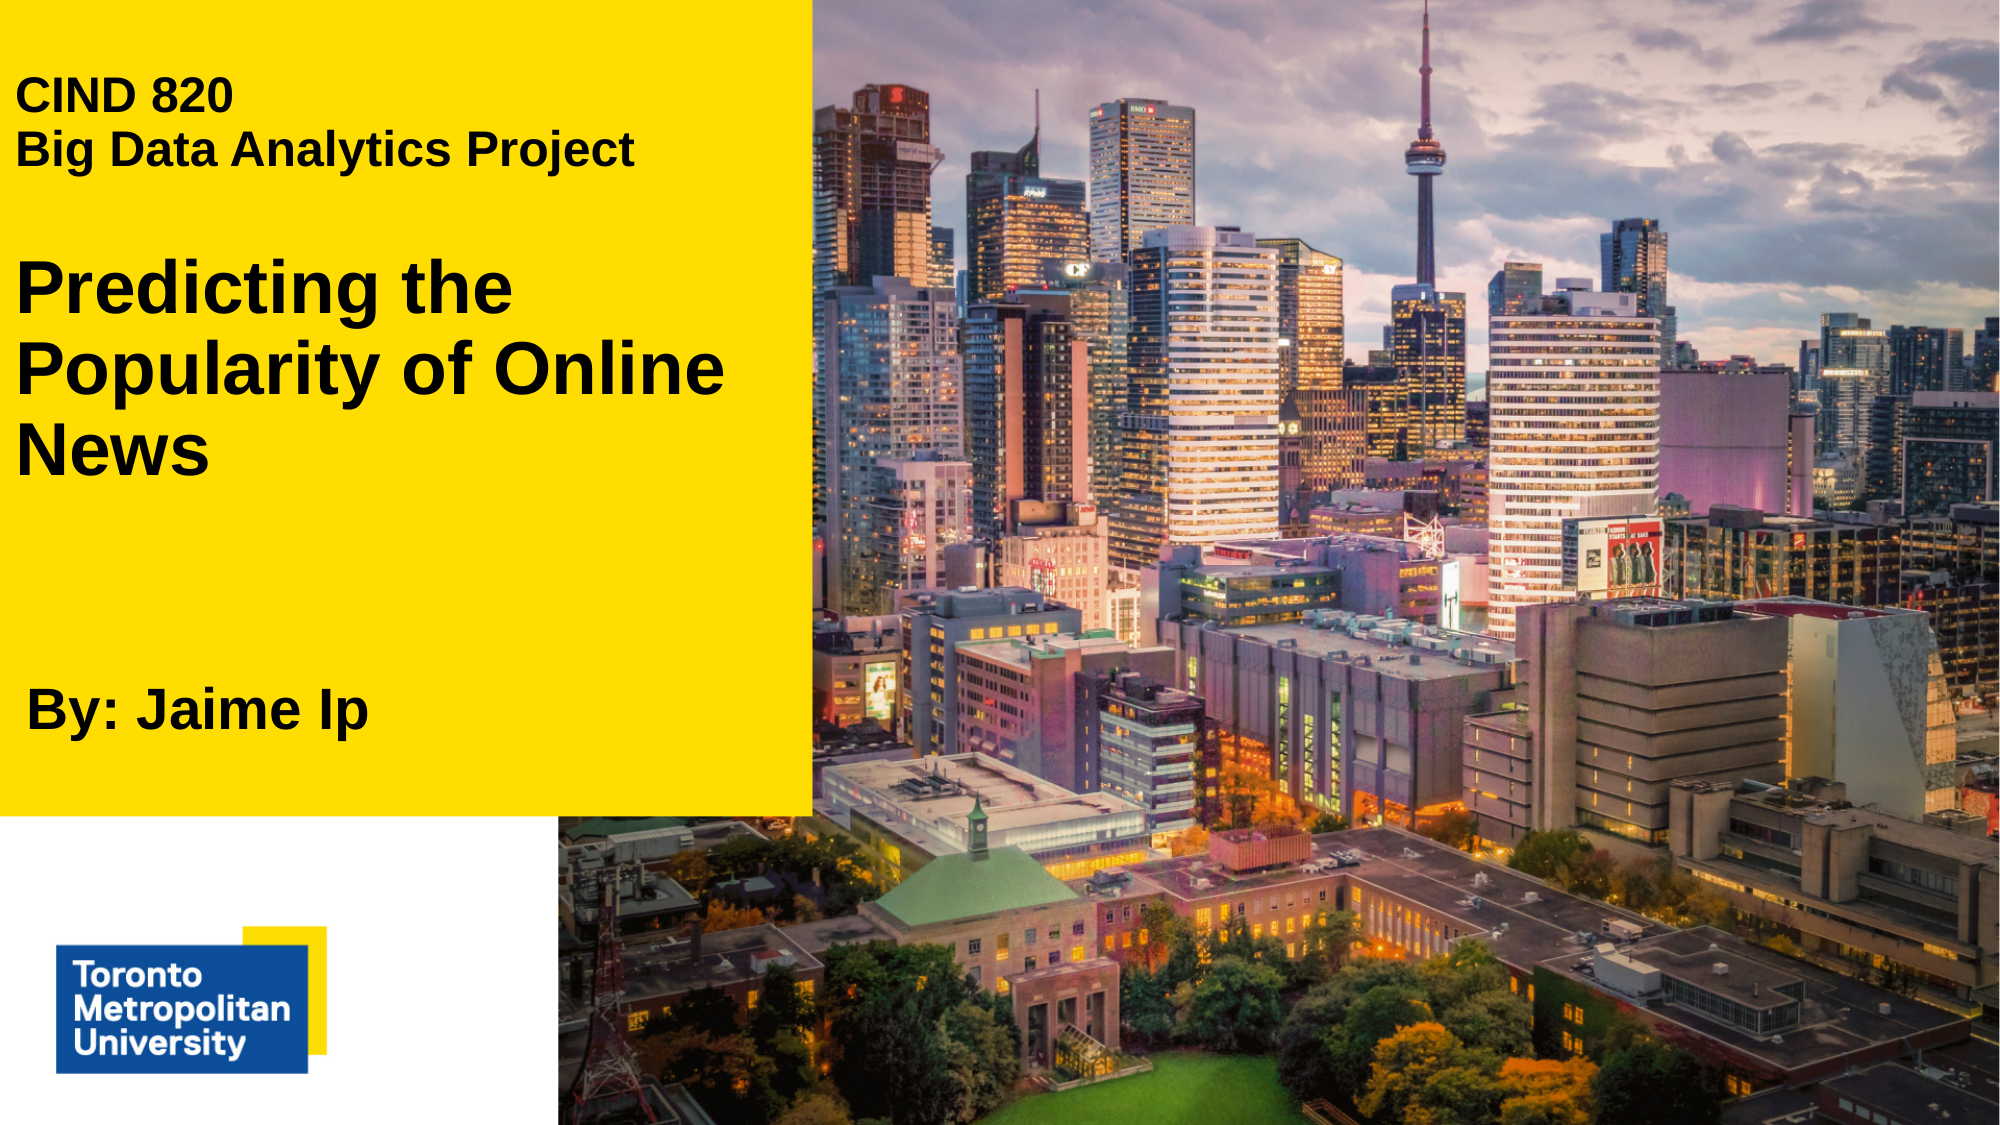

# CIND 820 Big Data Analytics Project Predicting the Popularity of Online News
By: Jaime Ip